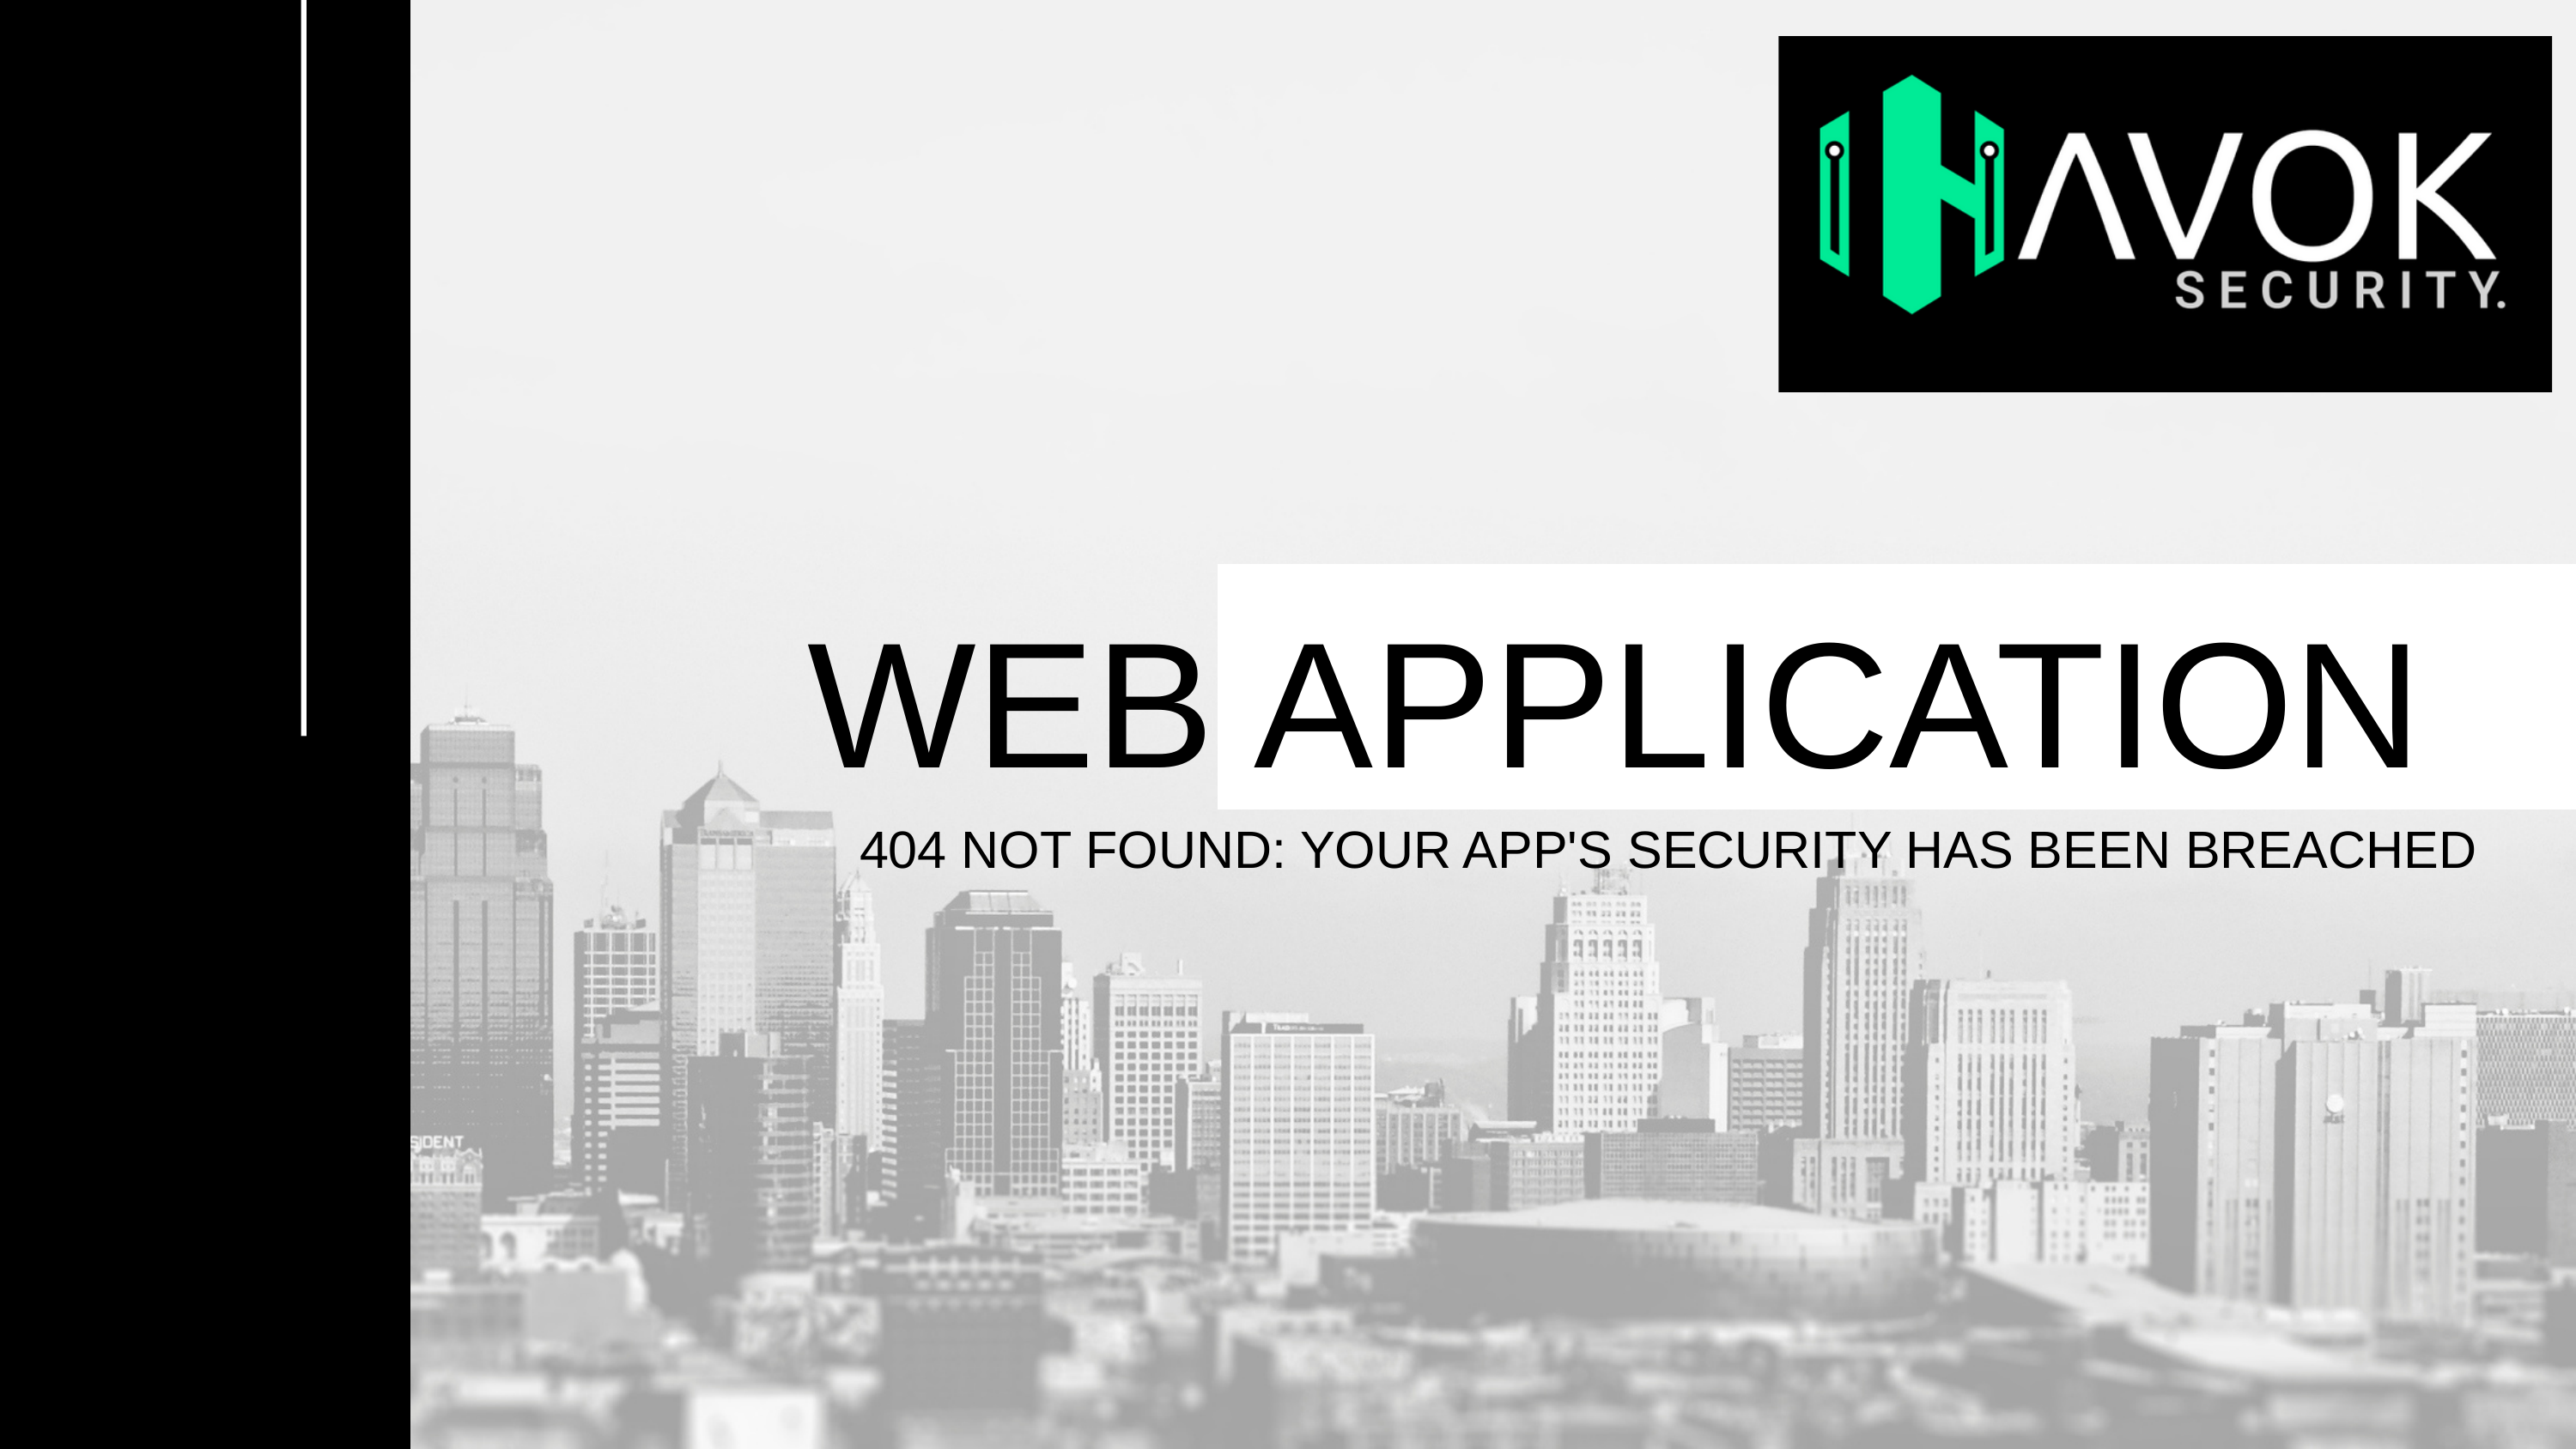

WEB APPLICATION
404 NOT FOUND: YOUR APP'S SECURITY HAS BEEN BREACHED